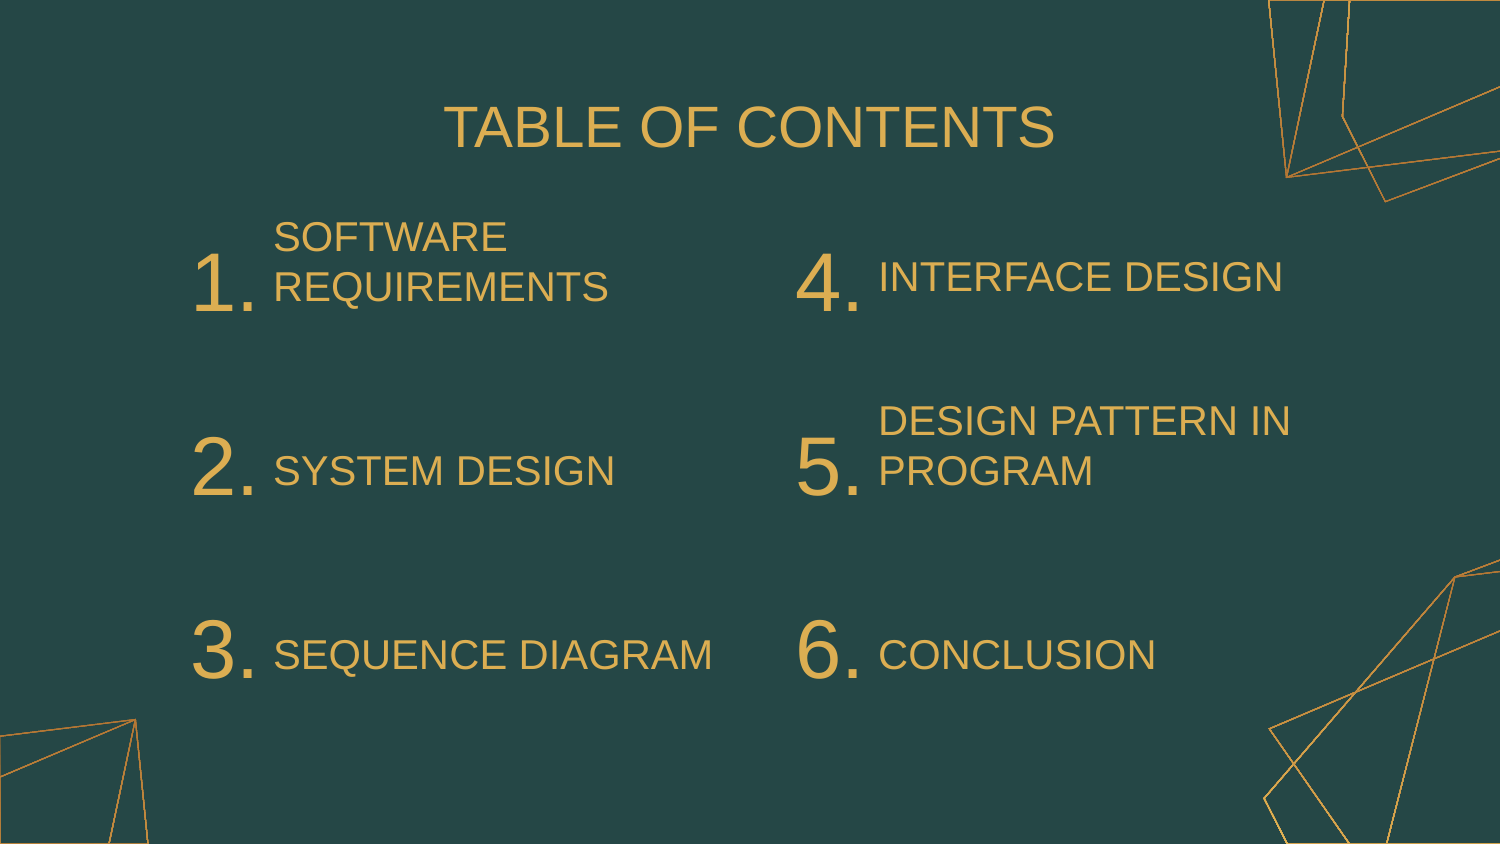

# TABLE OF CONTENTS
1.
4.
SOFTWARE REQUIREMENTS
INTERFACE DESIGN
2.
5.
SYSTEM DESIGN
DESIGN PATTERN IN PROGRAM
3.
6.
SEQUENCE DIAGRAM
CONCLUSION